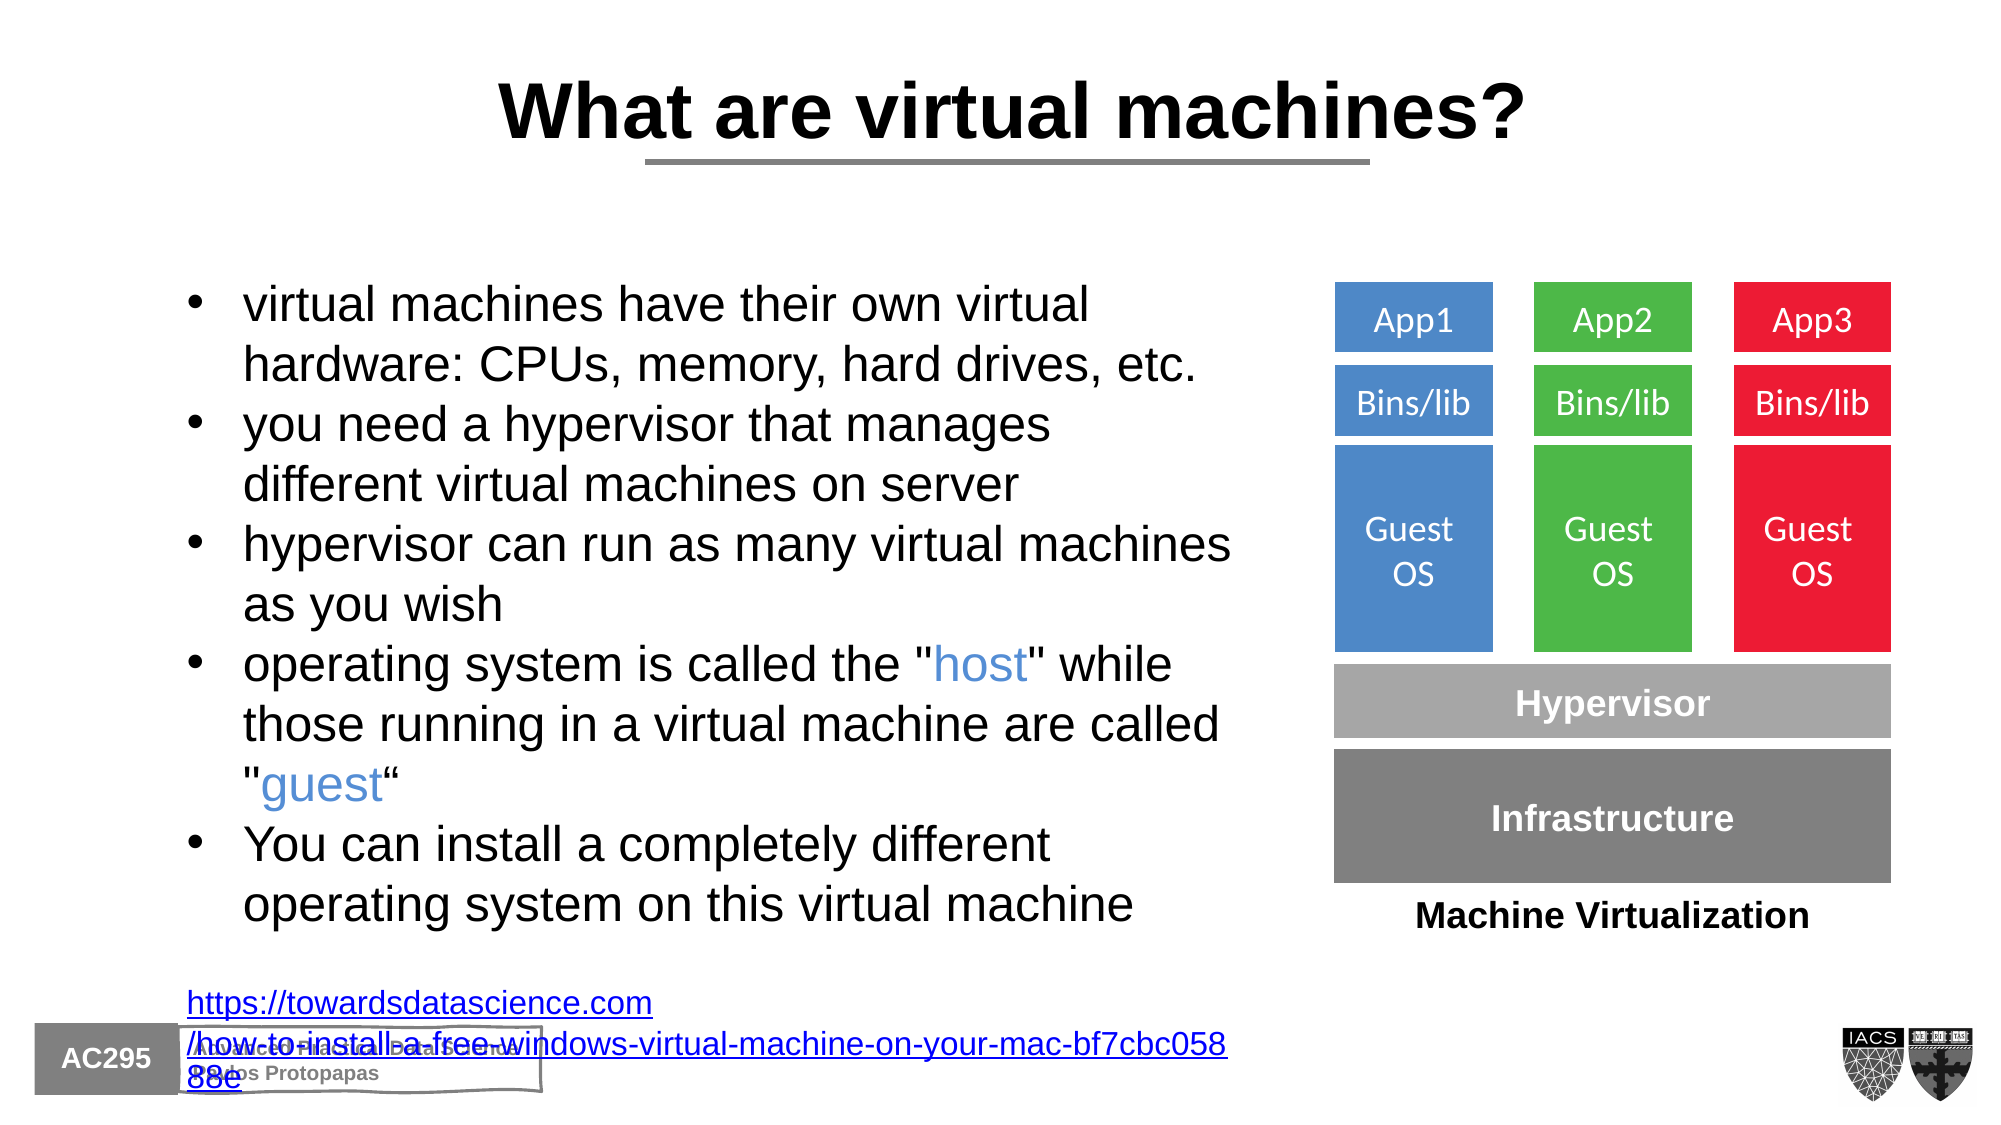

What are virtual machines?

virtual machines have their own virtual hardware: CPUs, memory, hard drives, etc.
you need a hypervisor that manages different virtual machines on server
hypervisor can run as many virtual machines as you wish
operating system is called the "host" while those running in a virtual machine are called "guest“
You can install a completely different operating system on this virtual machine

https://towardsdatascience.com/how-to-install-a-free-windows-virtual-machine-on-your-mac-bf7cbc05888e
App1
App3
App2
Bins/lib
Bins/lib
Bins/lib
Guest
OS
Guest
OS
Guest
OS
Hypervisor
Infrastructure
Machine Virtualization